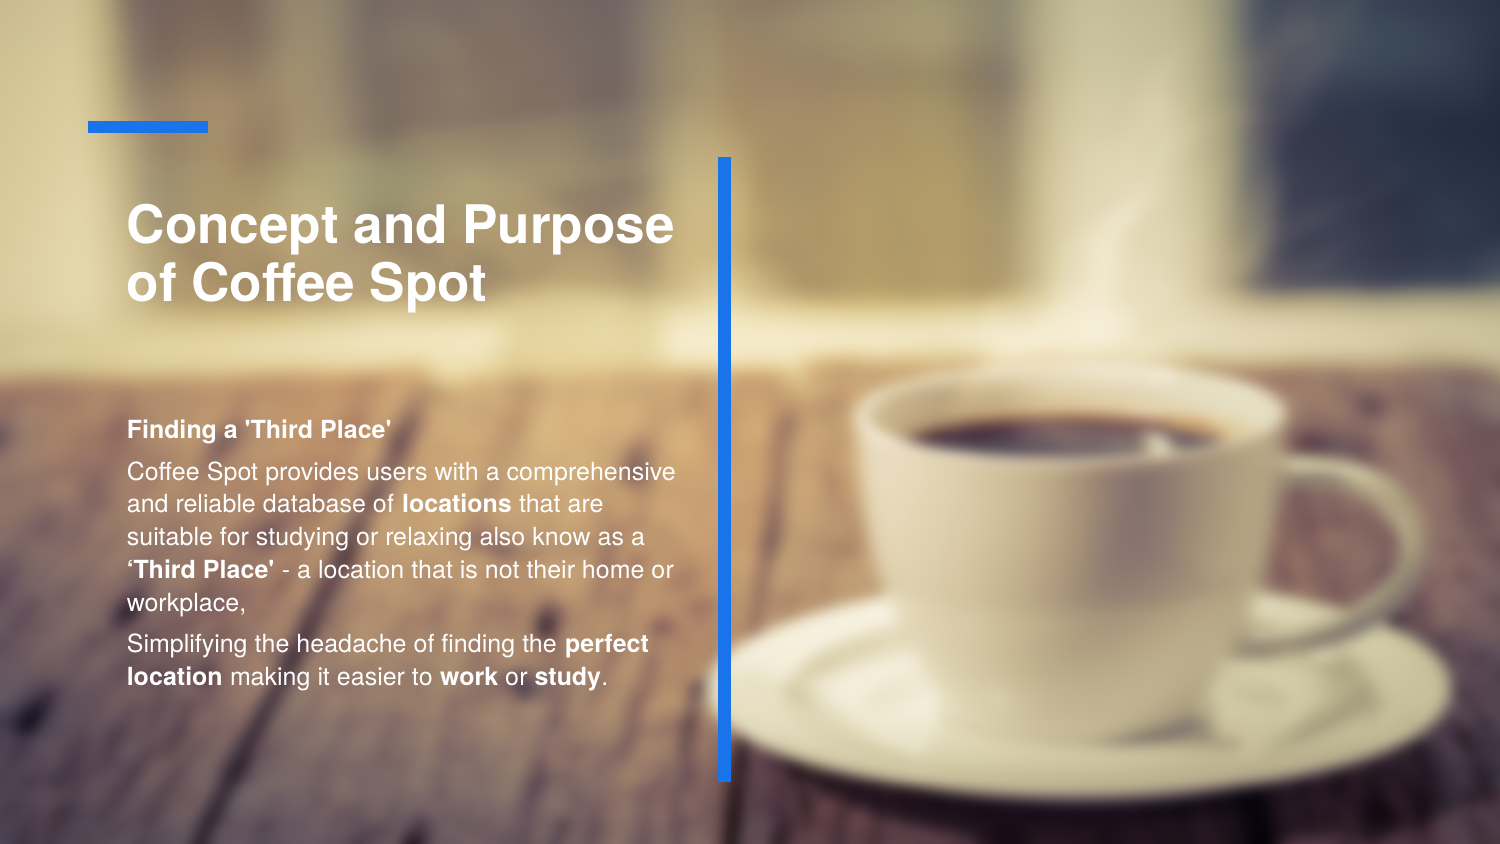

# Concept and Purpose of Coffee Spot
Finding a 'Third Place'
Coffee Spot provides users with a comprehensive and reliable database of locations that are suitable for studying or relaxing also know as a ‘Third Place' - a location that is not their home or workplace,
Simplifying the headache of finding the perfect location making it easier to work or study.